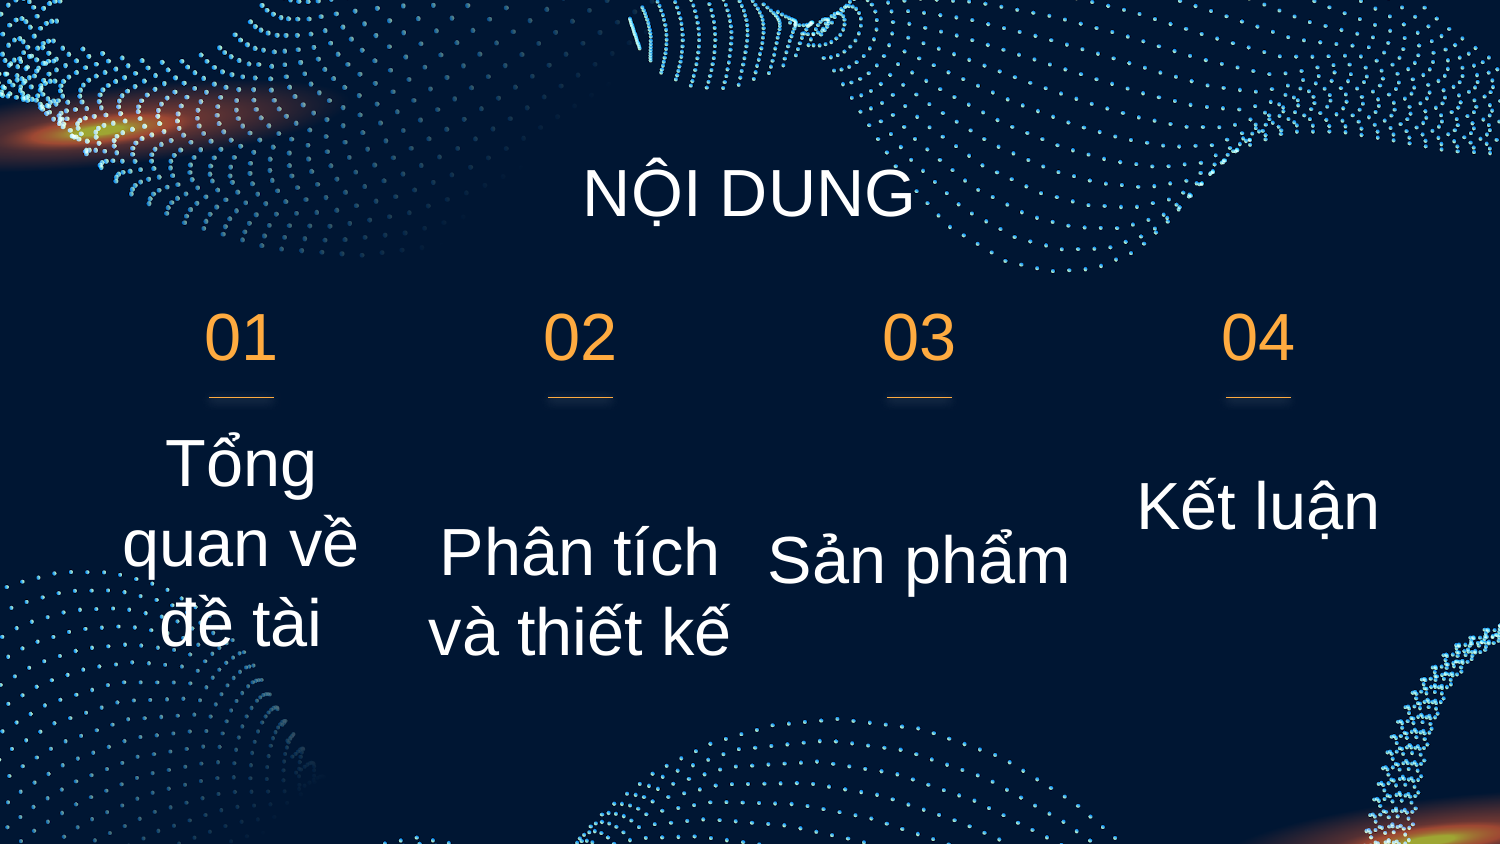

# NỘI DUNG
01
02
03
04
Kết luận
Sản phẩm
Tổng quan về đề tài
Phân tích và thiết kế